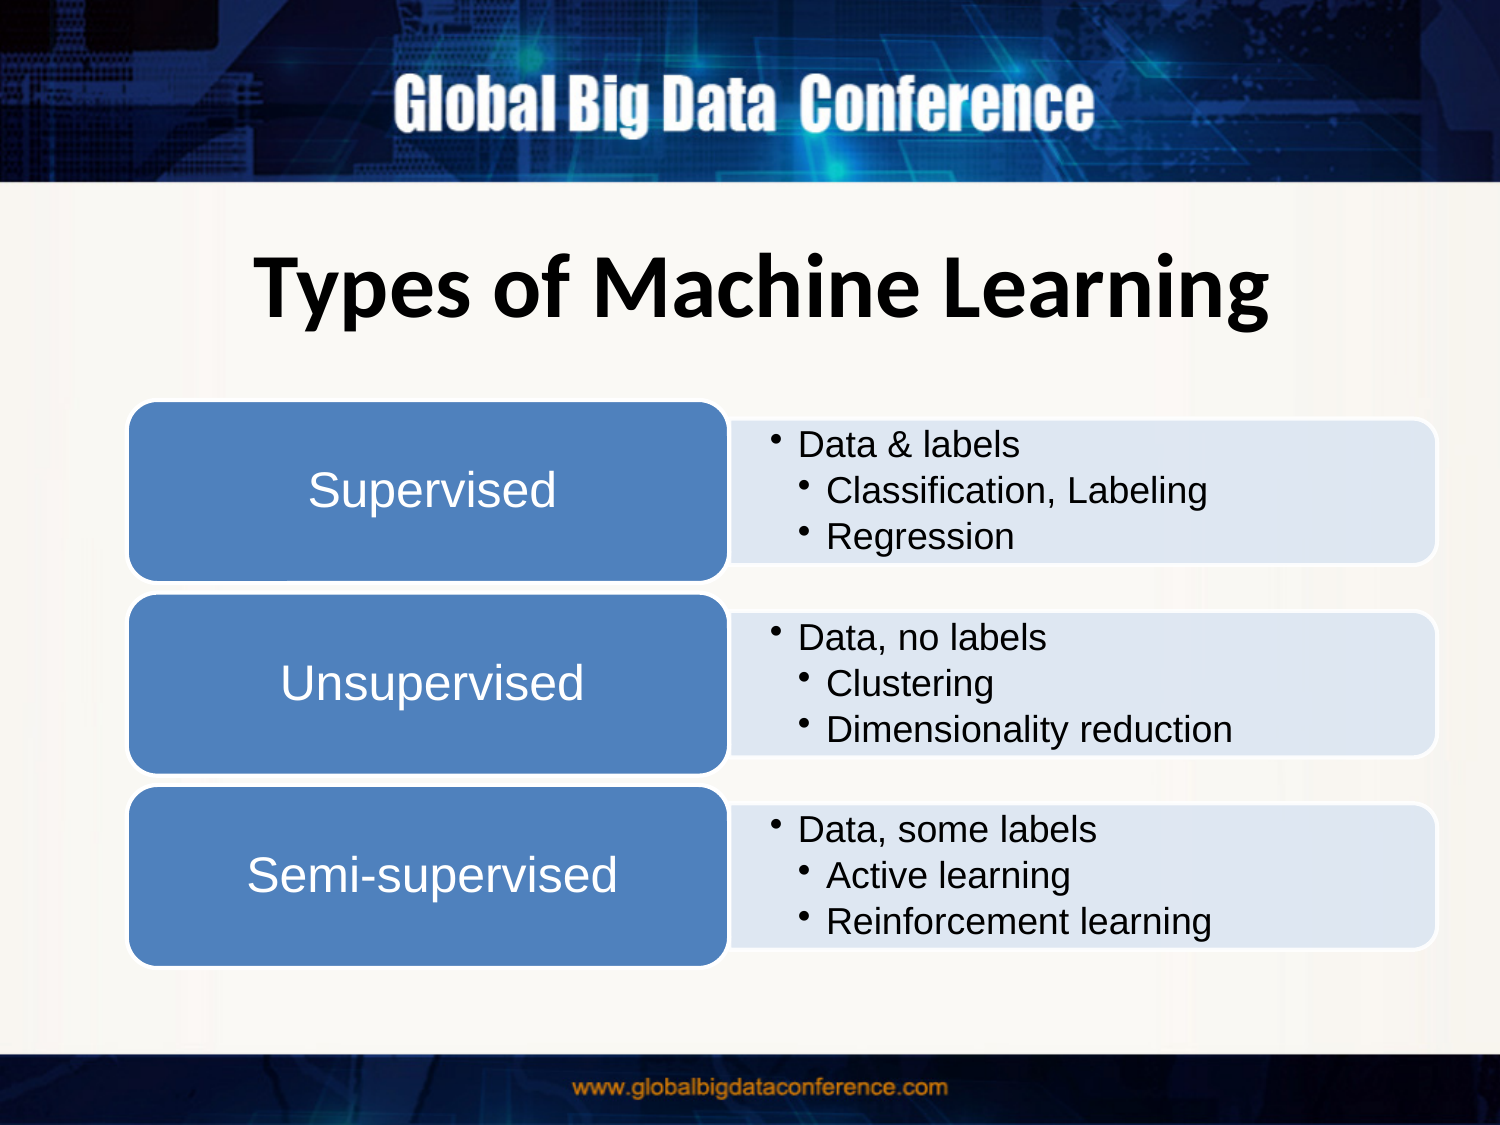

# Types of Machine Learning
Data & labels
Classification, Labeling
Regression
Supervised
Data, no labels
Clustering
Dimensionality reduction
Unsupervised
Data, some labels
Active learning
Reinforcement learning
Semi-supervised